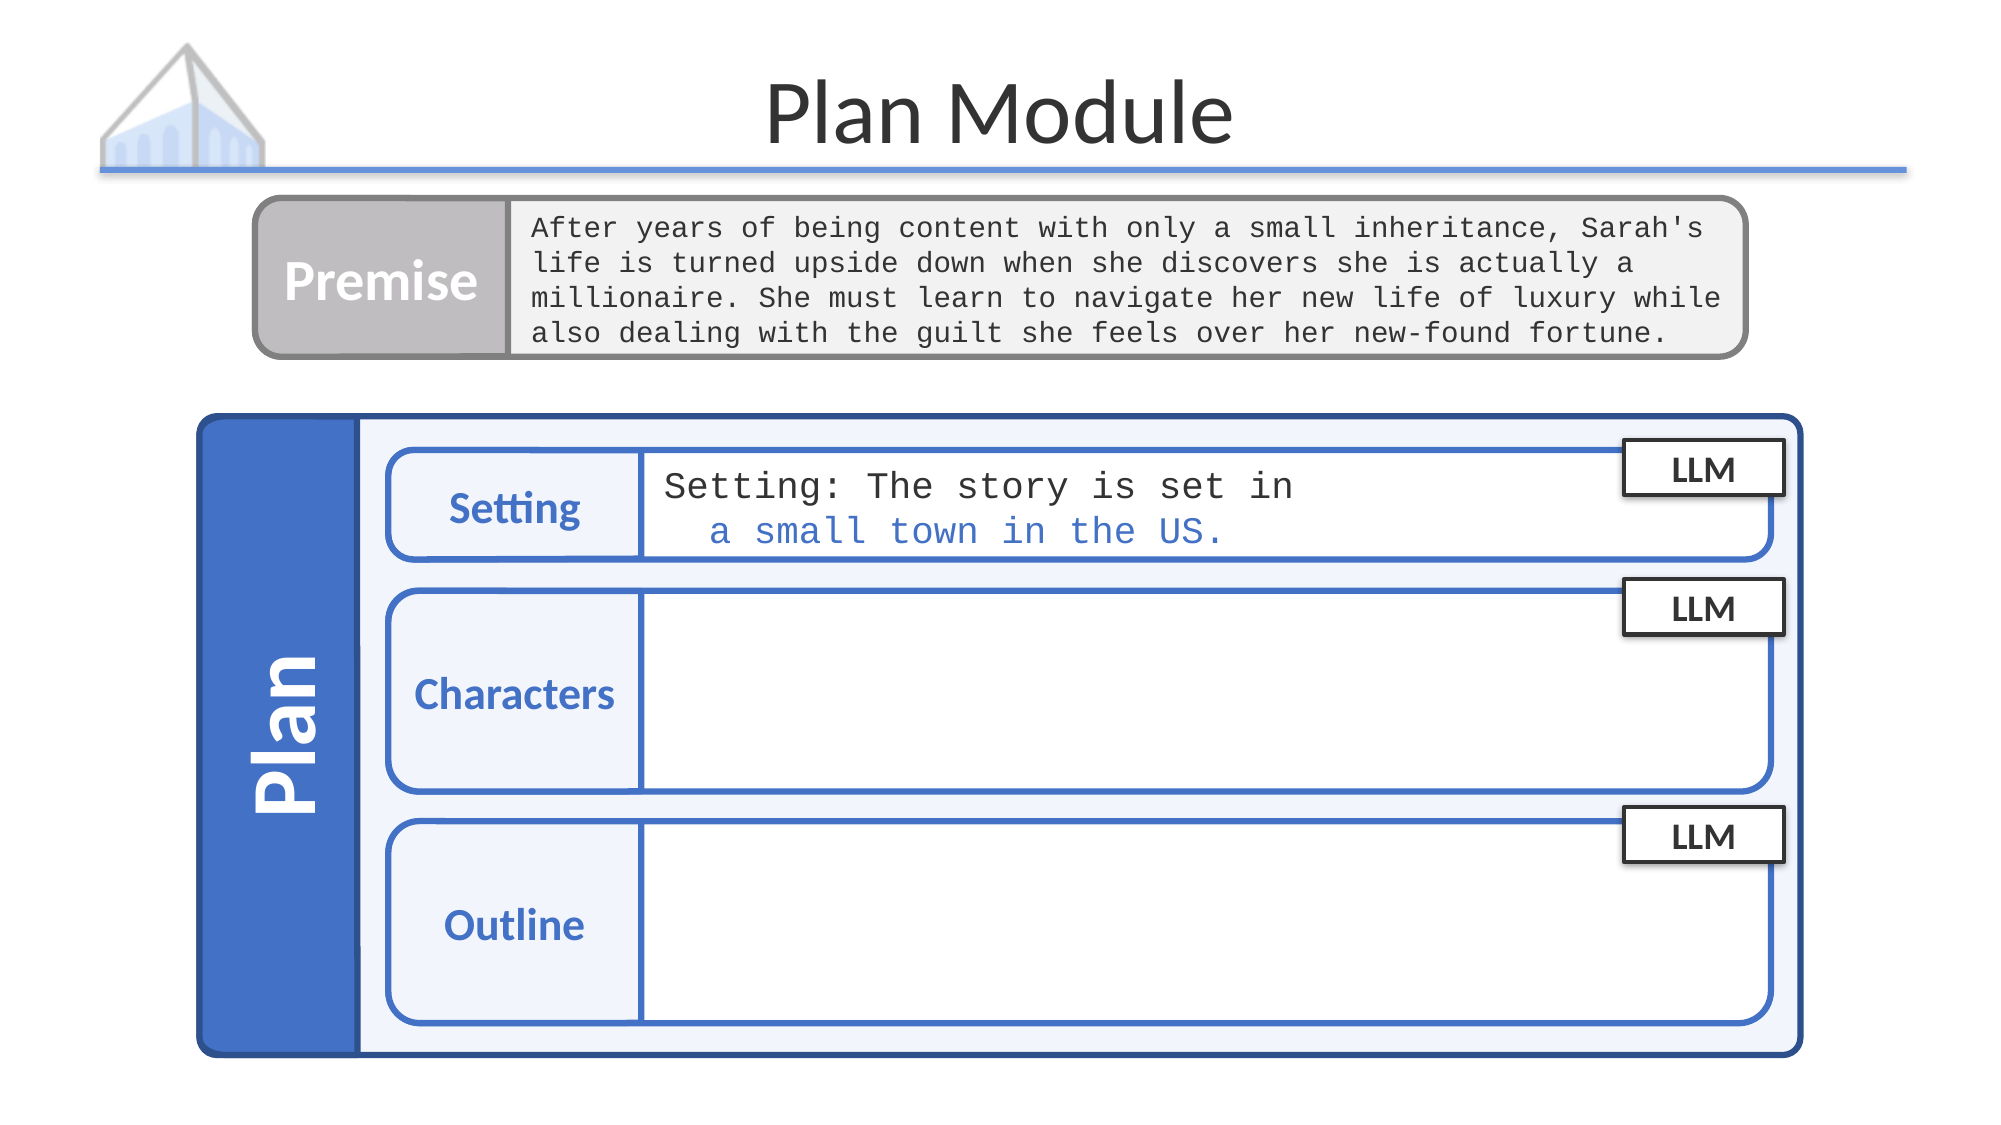

# Plan Module
Premise

After years of being content with only a small inheritance, Sarah's life is turned upside down when she discovers she is actually a millionaire. She must learn to navigate her new life of luxury while also dealing with the guilt she feels over her new-found fortune.

LLM
Setting

Setting: The story is set in
  a small town in the US.
LLM
Characters

Plan
LLM
Outline